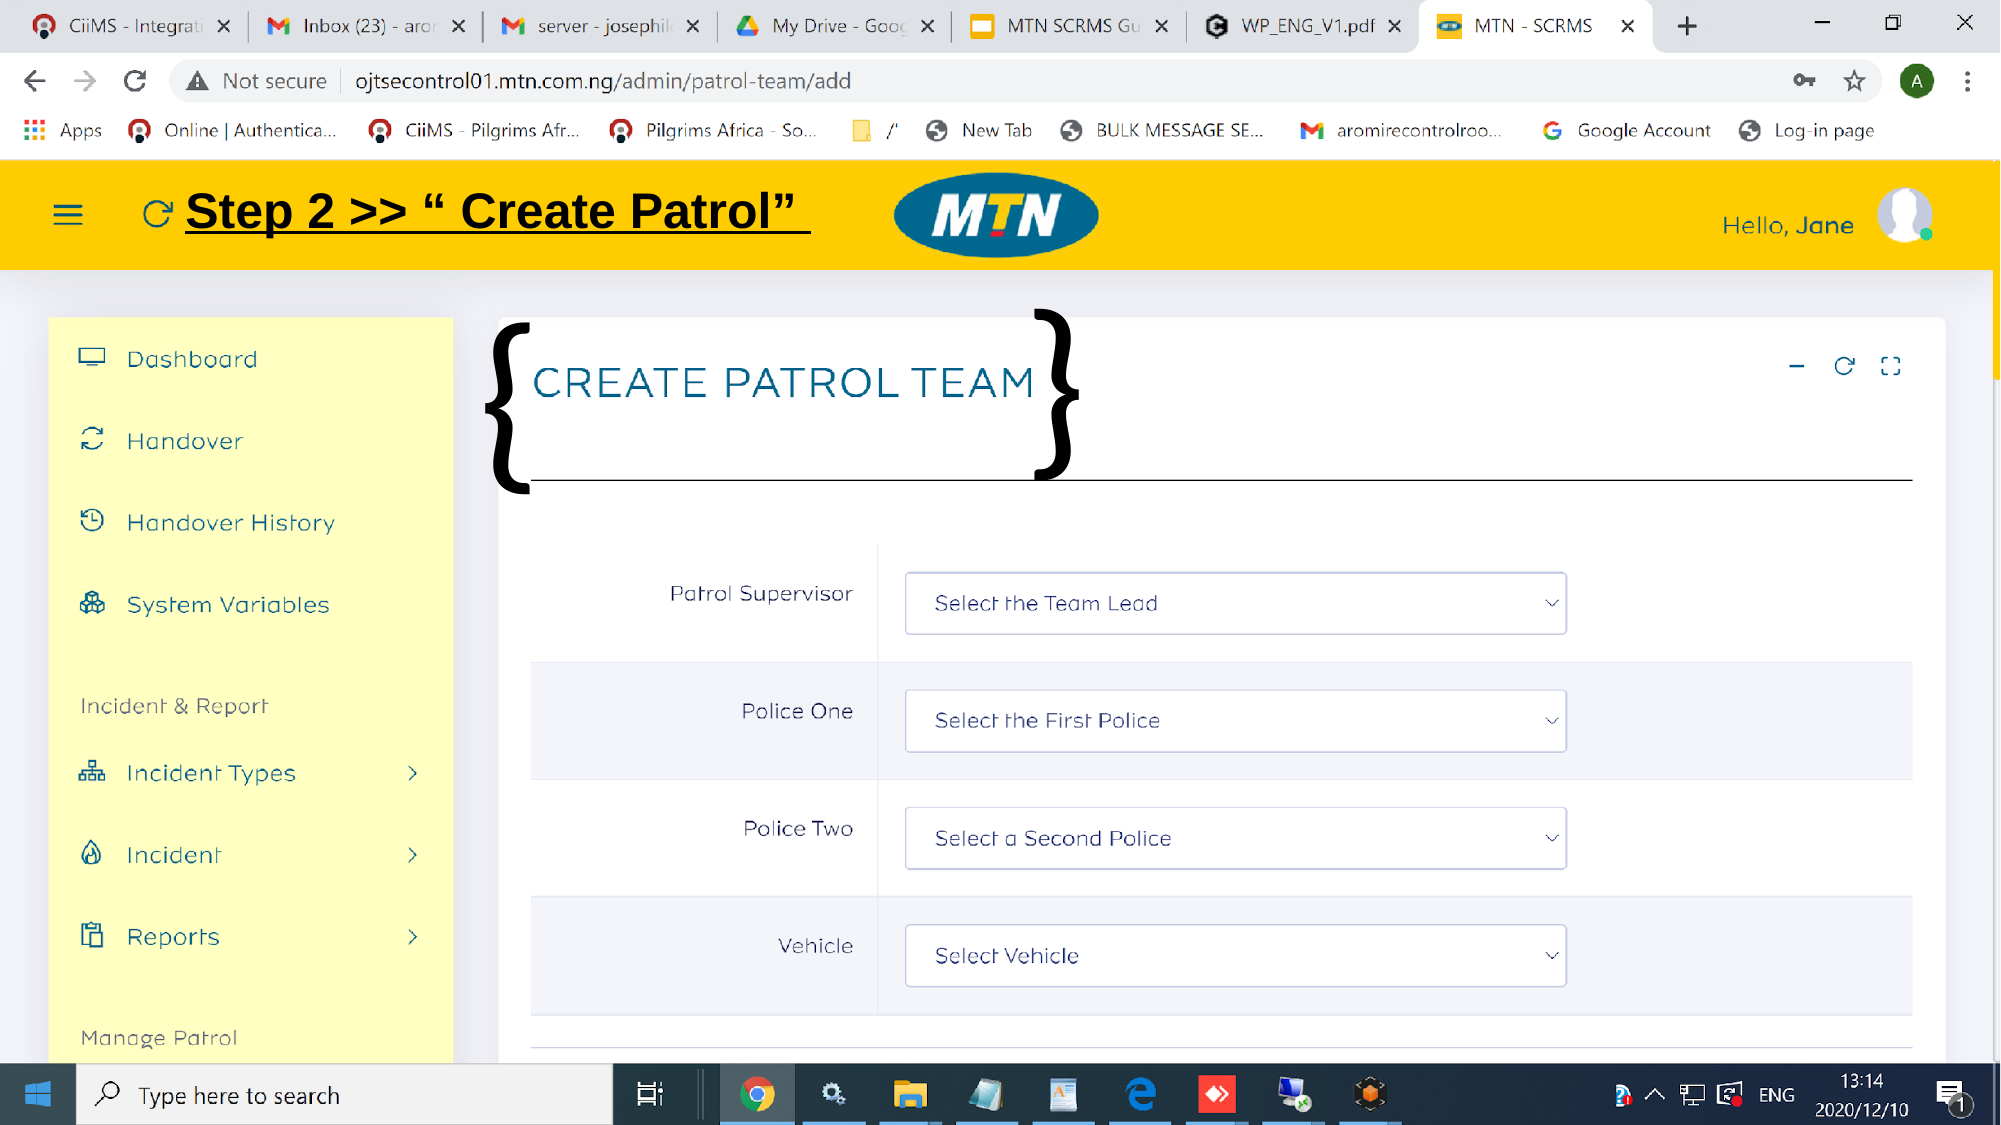

Step 2 >> “ Create Patrol”
{
{